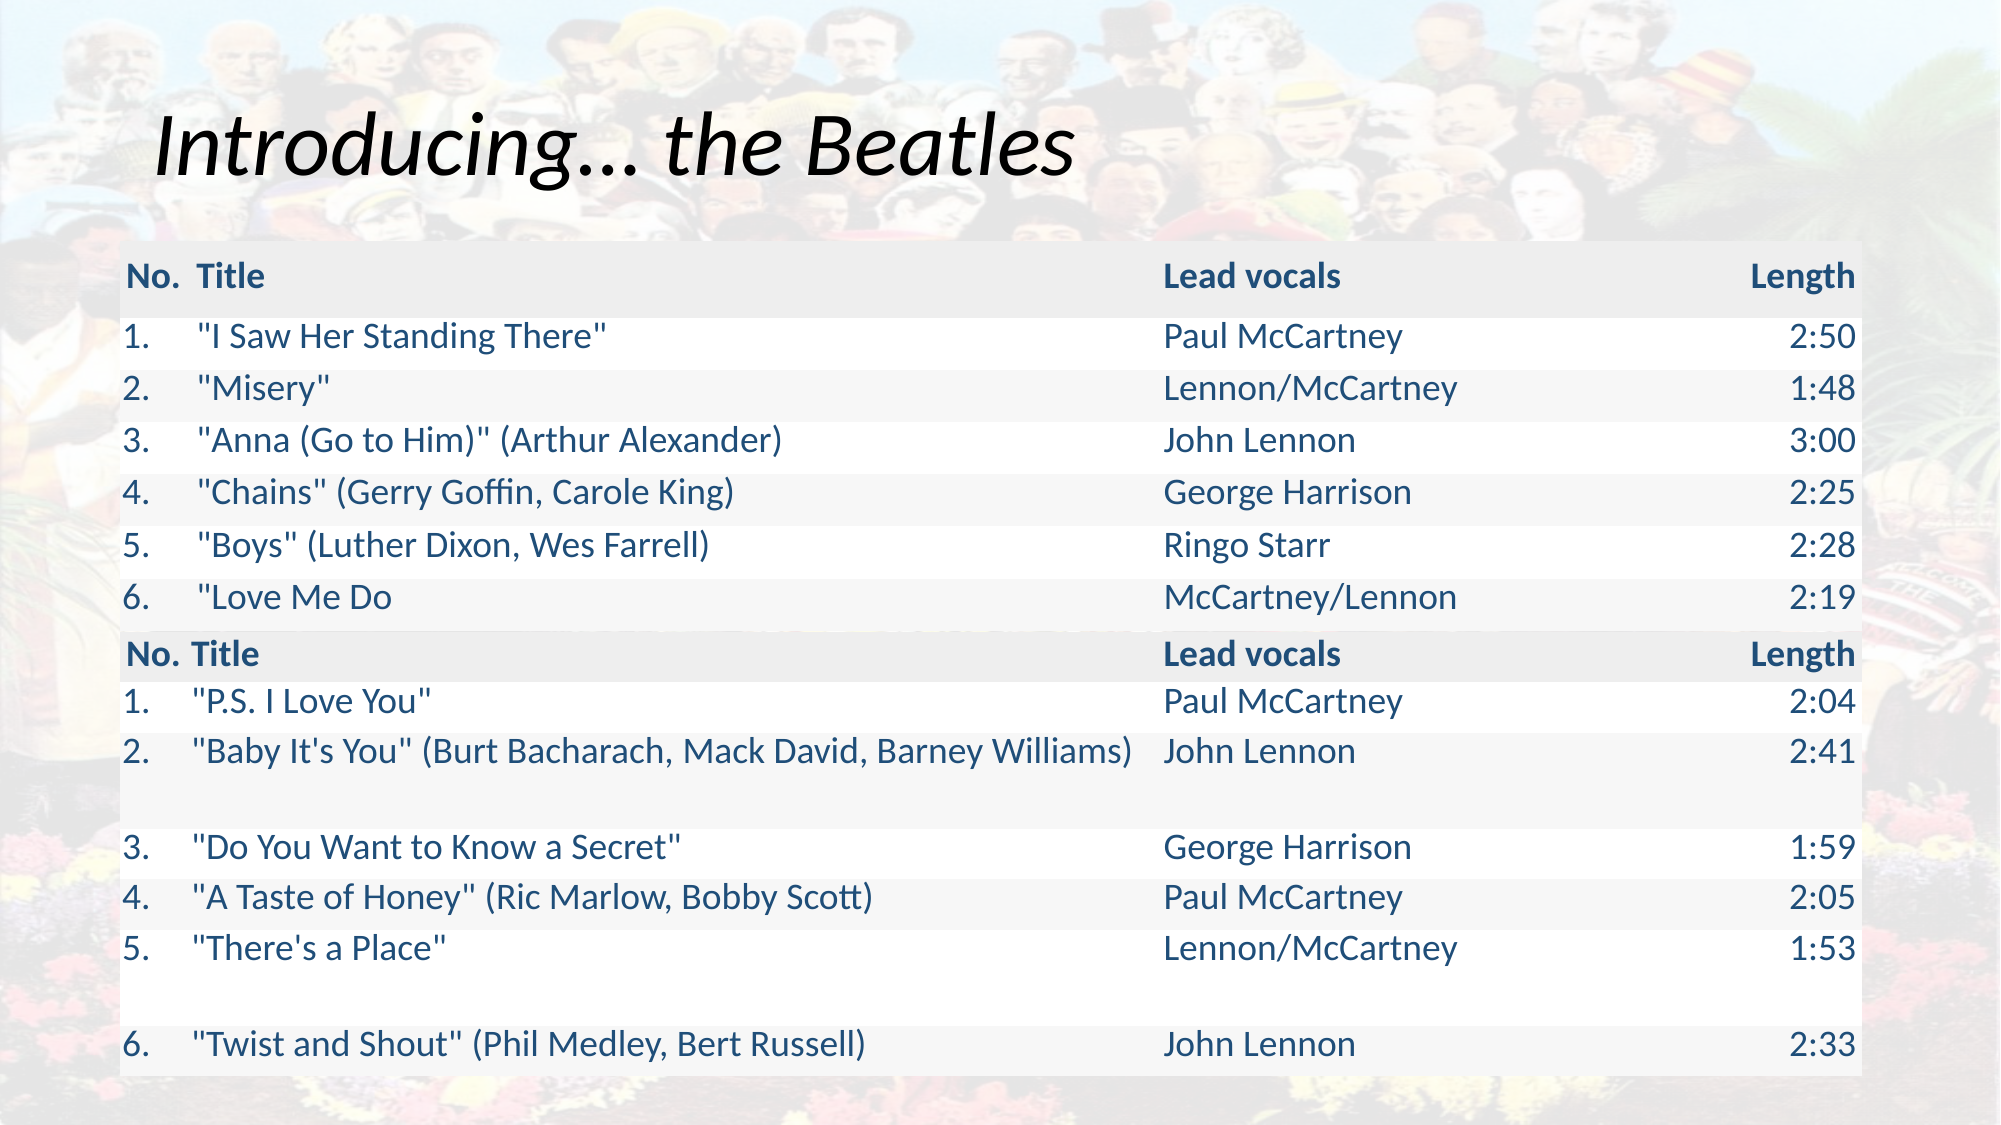

# Introducing… the Beatles
| No. | Title | Lead vocals | Length |
| --- | --- | --- | --- |
| 1. | "I Saw Her Standing There" | Paul McCartney | 2:50 |
| 2. | "Misery" | Lennon/McCartney | 1:48 |
| 3. | "Anna (Go to Him)" (Arthur Alexander) | John Lennon | 3:00 |
| 4. | "Chains" (Gerry Goffin, Carole King) | George Harrison | 2:25 |
| 5. | "Boys" (Luther Dixon, Wes Farrell) | Ringo Starr | 2:28 |
| 6. | "Love Me Do | McCartney/Lennon | 2:19 |
| No. | Title | Lead vocals | Length |
| --- | --- | --- | --- |
| 1. | "P.S. I Love You" | Paul McCartney | 2:04 |
| 2. | "Baby It's You" (Burt Bacharach, Mack David, Barney Williams) | John Lennon | 2:41 |
| 3. | "Do You Want to Know a Secret" | George Harrison | 1:59 |
| 4. | "A Taste of Honey" (Ric Marlow, Bobby Scott) | Paul McCartney | 2:05 |
| 5. | "There's a Place" | Lennon/McCartney | 1:53 |
| 6. | "Twist and Shout" (Phil Medley, Bert Russell) | John Lennon | 2:33 |